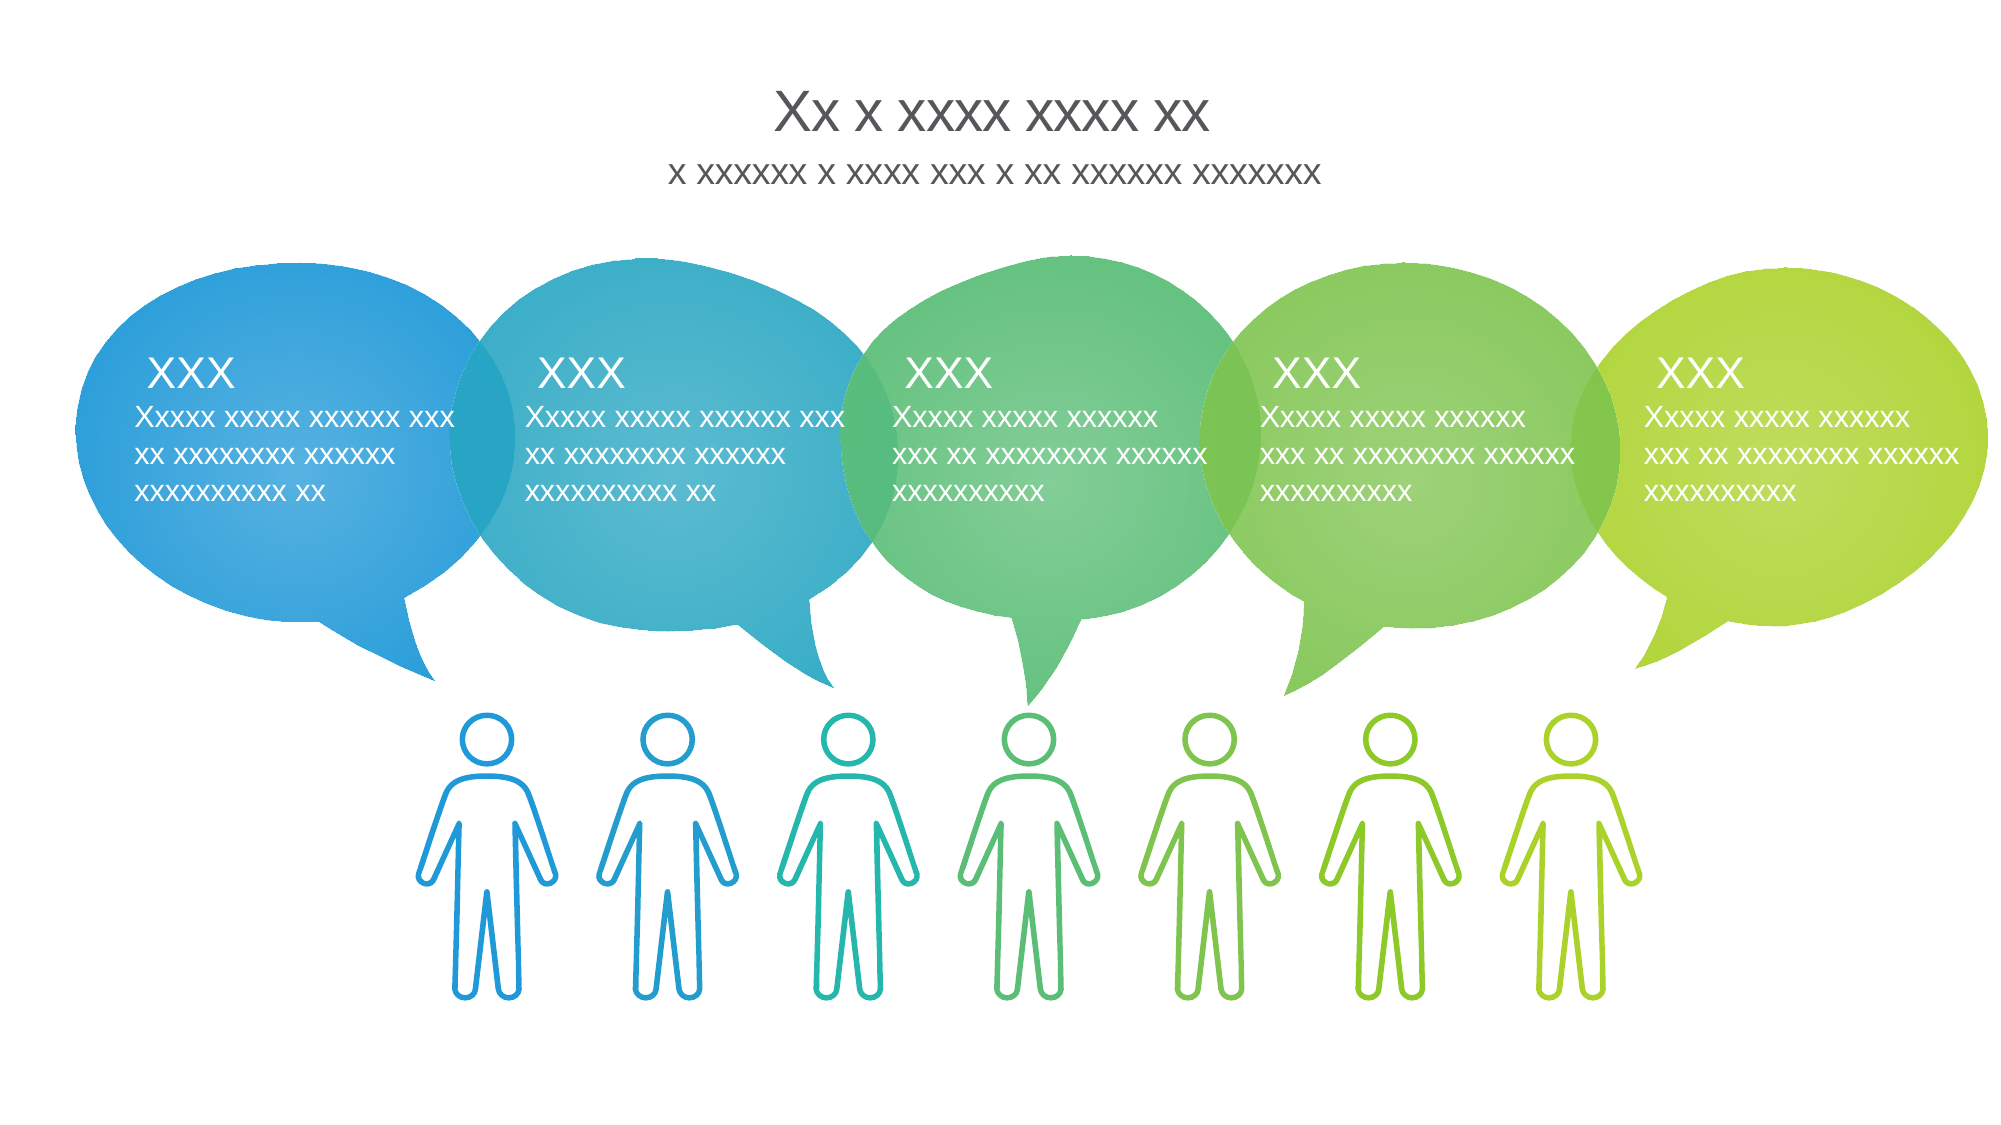

# Xx x xxxx xxxx xx
x xxxxxx x xxxx xxx x xx xxxxxx xxxxxxx

 XXX
Xxxxx xxxxx xxxxxx xxx xx xxxxxxxx xxxxxx xxxxxxxxxx xx
 XXX
Xxxxx xxxxx xxxxxx xxx xx xxxxxxxx xxxxxx xxxxxxxxxx xx
 XXX
Xxxxx xxxxx xxxxxx xxx xx xxxxxxxx xxxxxx xxxxxxxxxx
 XXX
Xxxxx xxxxx xxxxxx xxx xx xxxxxxxx xxxxxx xxxxxxxxxx
 XXX
Xxxxx xxxxx xxxxxx xxx xx xxxxxxxx xxxxxx xxxxxxxxxx